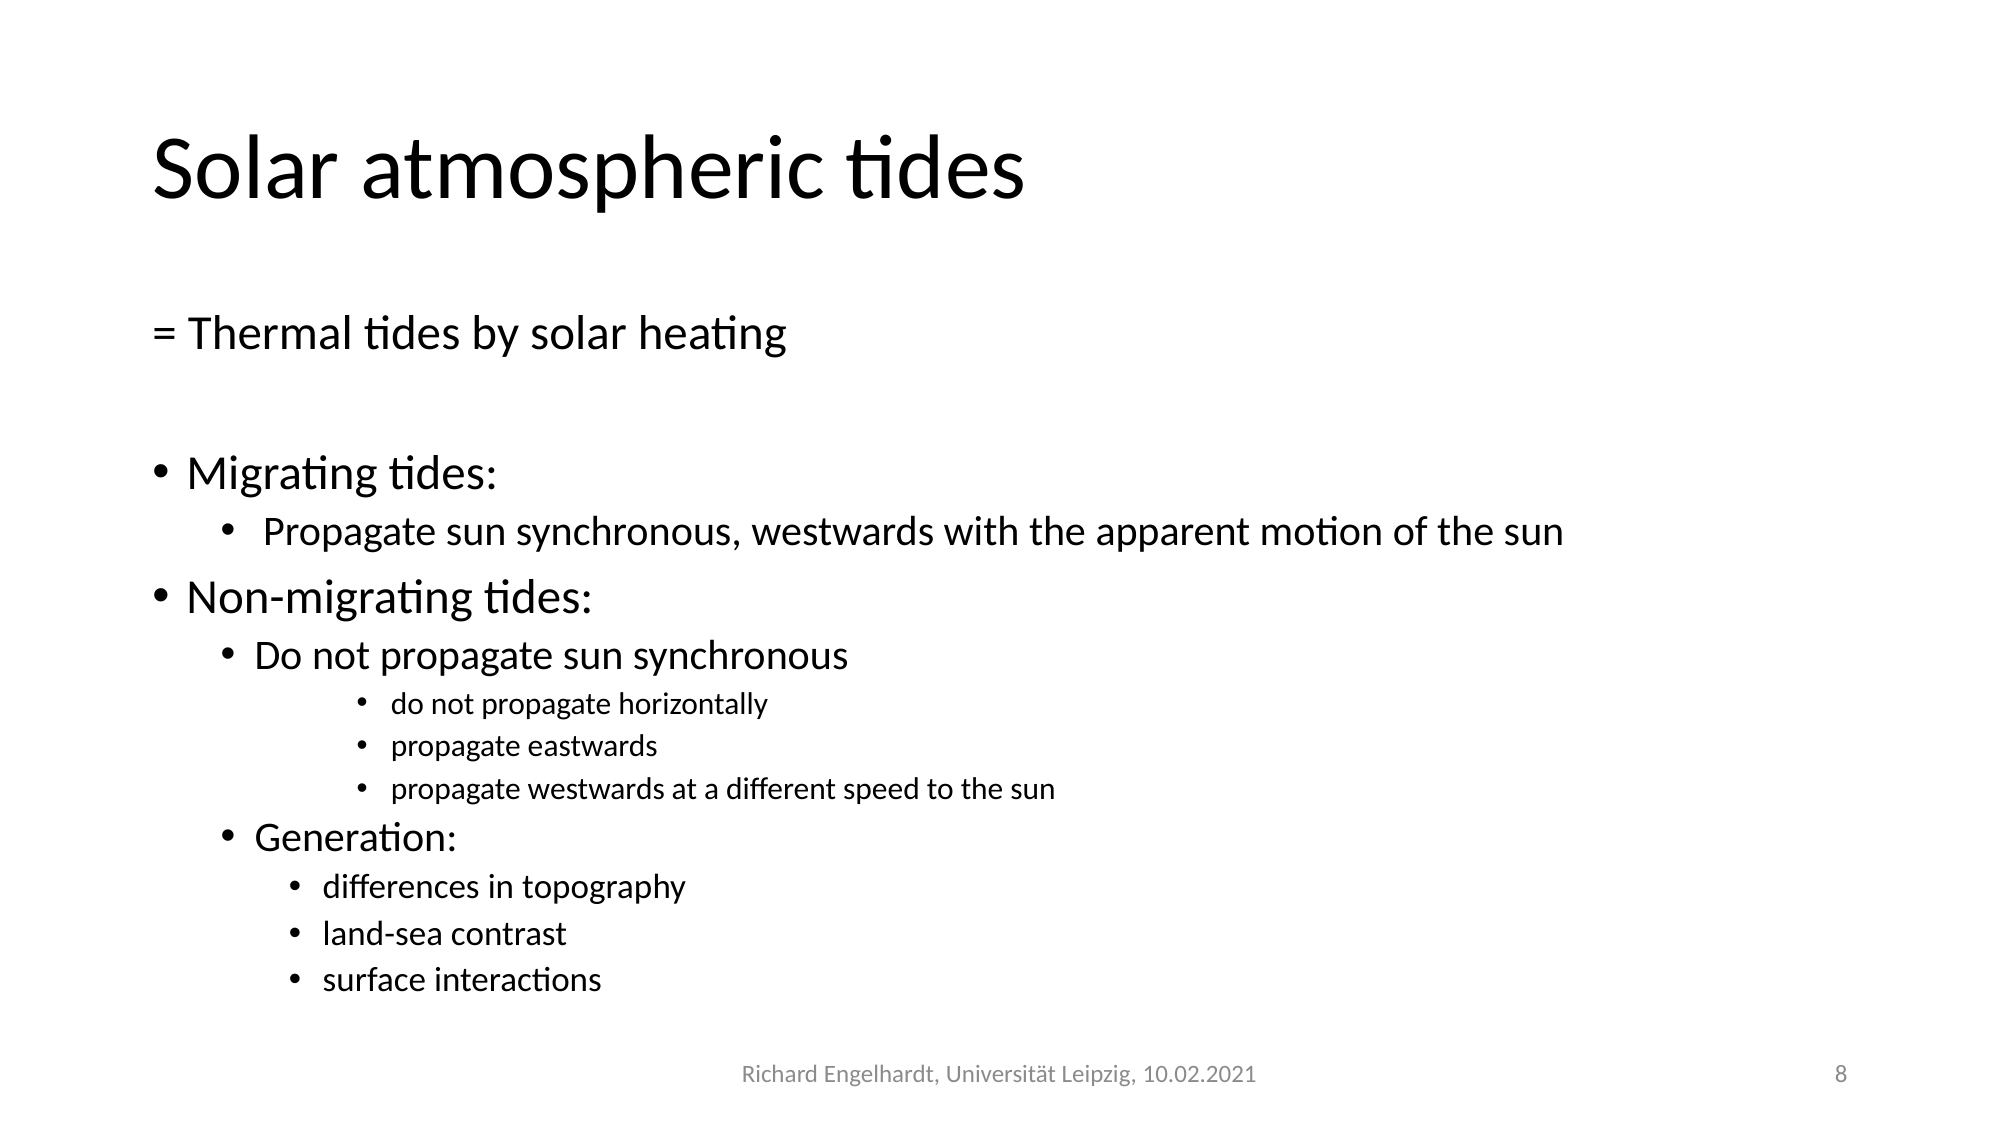

# Solar atmospheric tides
= Thermal tides by solar heating

Migrating tides:
Propagate sun synchronous, westwards with the apparent motion of the sun
Non-migrating tides:
Do not propagate sun synchronous
do not propagate horizontally
propagate eastwards
propagate westwards at a different speed to the sun
Generation:
differences in topography
land-sea contrast
surface interactions

Richard Engelhardt, Universität Leipzig, 10.02.2021
8